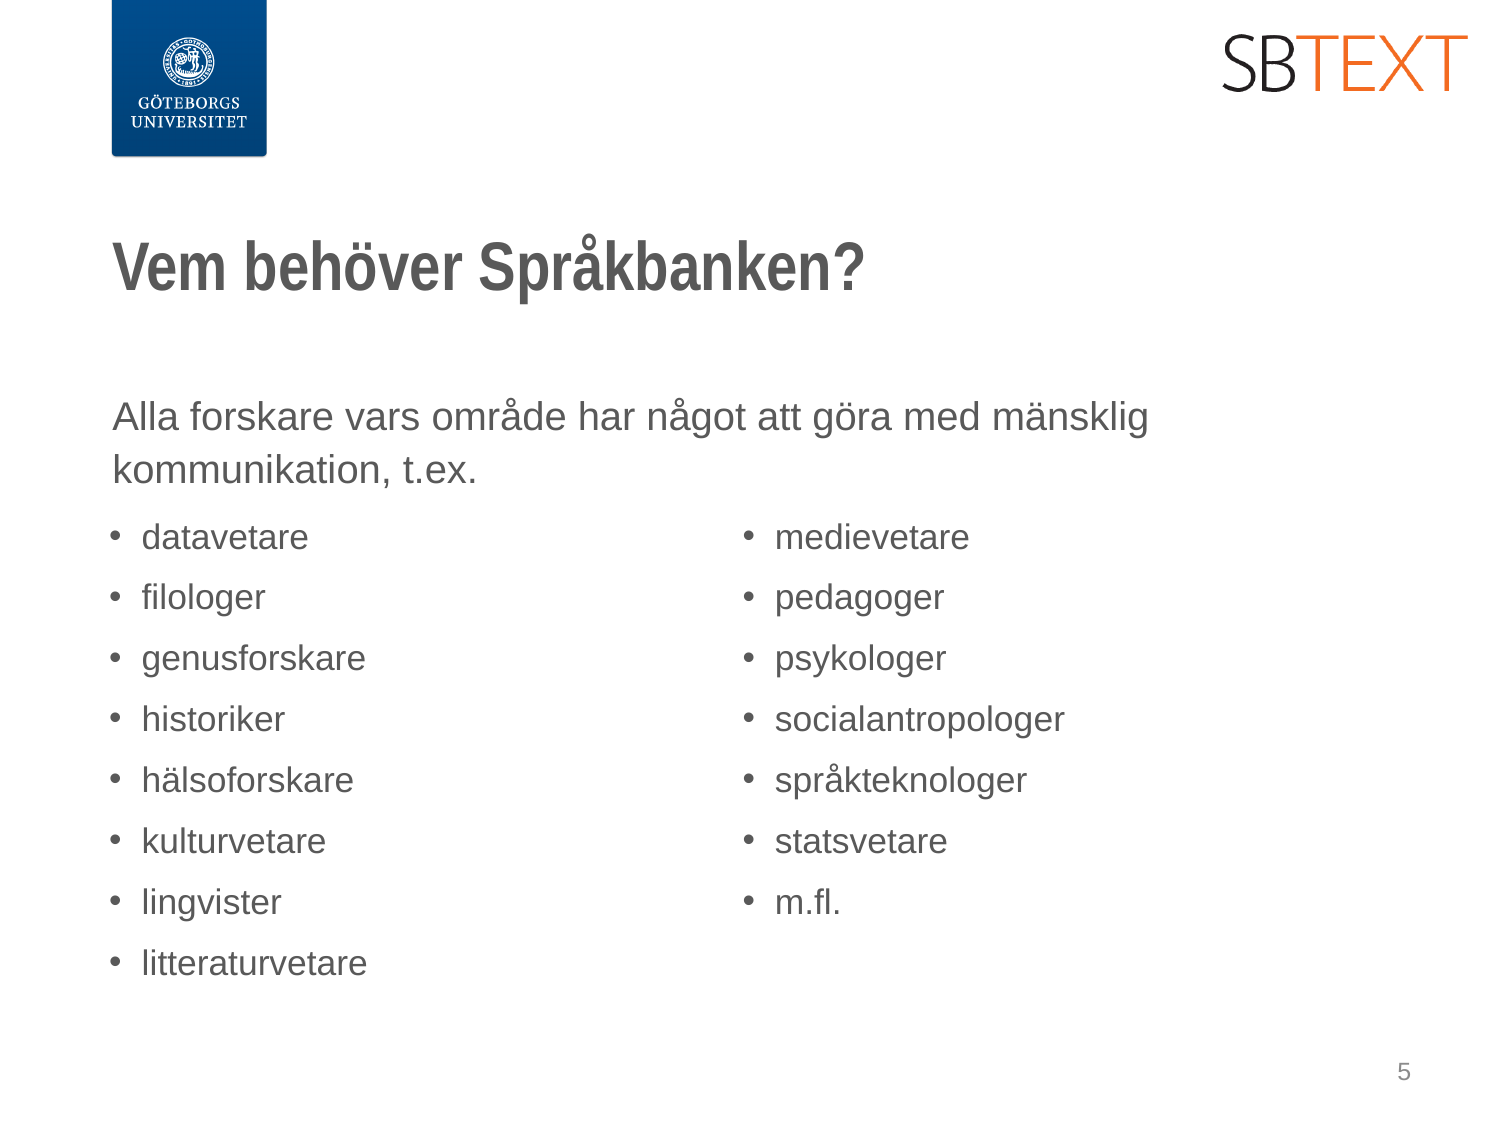

# Vem behöver Språkbanken?
Alla forskare vars område har något att göra med mänsklig kommunikation, t.ex.

datavetare
filologer
genusforskare
historiker
hälsoforskare
kulturvetare
lingvister
litteraturvetare
medievetare
pedagoger
psykologer
socialantropologer
språkteknologer
statsvetare
m.fl.
5